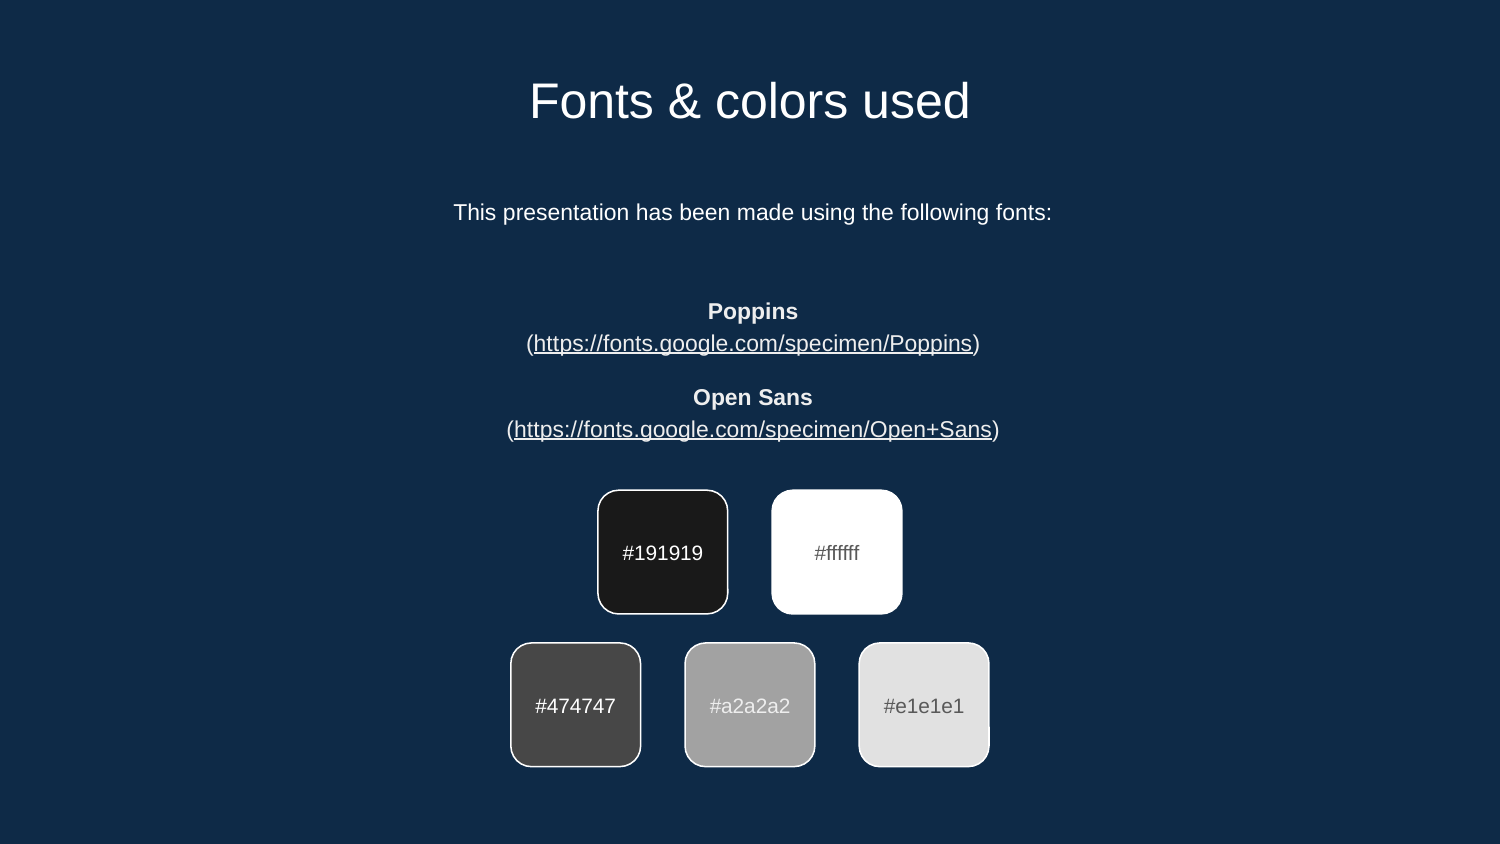

# Fonts & colors used
This presentation has been made using the following fonts:

Poppins
(https://fonts.google.com/specimen/Poppins)

Open Sans
(https://fonts.google.com/specimen/Open+Sans)

#191919
#ffffff

#474747
#a2a2a2
#e1e1e1